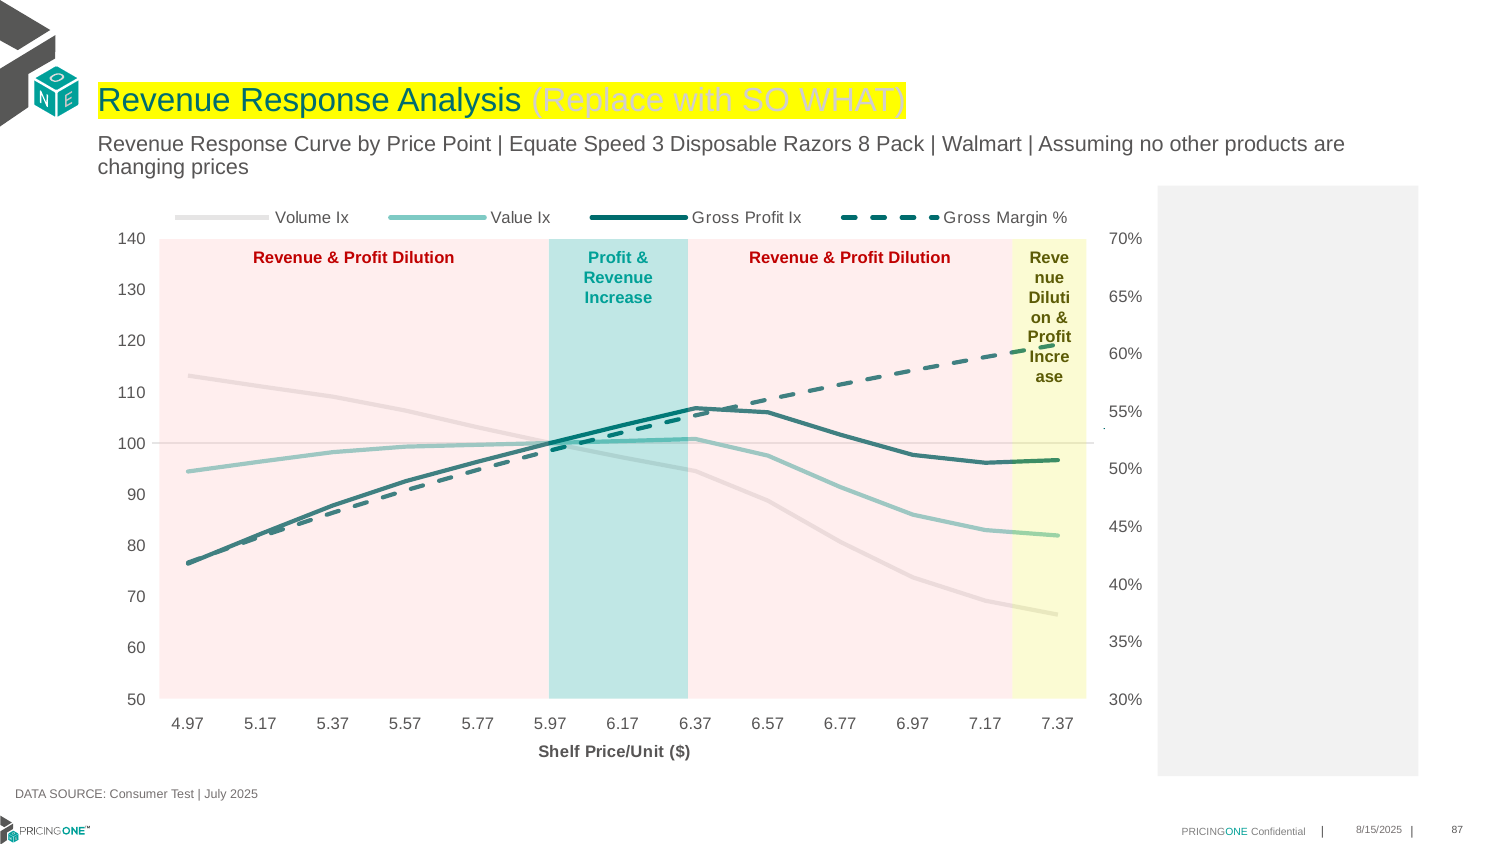

# Revenue Response Analysis (Replace with SO WHAT)

Revenue Response Curve by Price Point | Equate Speed 3 Disposable Razors 8 Pack | Walmart | Assuming no other products are changing prices

### Chart:

| Category | Volume Ix | Value Ix | Gross Profit Ix | Gross Margin % |
|---|---|---|---|---|
| 4.97 | 113.156707068393 | 94.42672954057109 | 76.40579196192294 | 0.41831336010429415 |
| 5.17 | 111.06524444806918 | 96.35703550854453 | 82.207922769217 | 0.4408157446263719 |
| 5.37 | 109.04410030034595 | 98.21018070291522 | 87.79496407065375 | 0.4616419738767862 |
| 5.57 | 106.32514214748177 | 99.28061151458671 | 92.51227546381719 | 0.4809726031810307 |
| 5.77 | 103.0466459105561 | 99.63336484572523 | 96.35316987368907 | 0.49896315419728626 |
| 5.97 | 100.0 | 100.0 | 100.0 | 0.5157483081605263 |
| 6.17 | 97.16310689158043 | 100.38079159314499 | 103.4744130180393 | 0.5314452835848203 |
| 6.37 | 94.51609035228505 | 100.77544732807458 | 106.79482451740292 | 0.5461565776637899 |
| 6.57 | 88.70948525112367 | 97.53212586501036 | 105.99606867723321 | 0.5599722069586517 |
| 6.77 | 80.65545120833355 | 91.36806949141882 | 101.61160461382237 | 0.5729715509185144 |
| 6.97 | 73.72383793169689 | 85.97627632749048 | 97.6677876925657 | 0.5852248780083704 |
| 7.17 | 69.16958533820498 | 82.96789138980566 | 96.12737466847601 | 0.5967946164181788 |
| 7.37 | 66.44141135243734 | 81.90172488819249 | 96.65169074284321 | 0.607736417872231 |
Revenue & Profit Dilution
Profit & Revenue Increase
Revenue & Profit Dilution
Revenue Dilution & Profit Increase

DATA SOURCE: Consumer Test | July 2025

8/15/2025
87